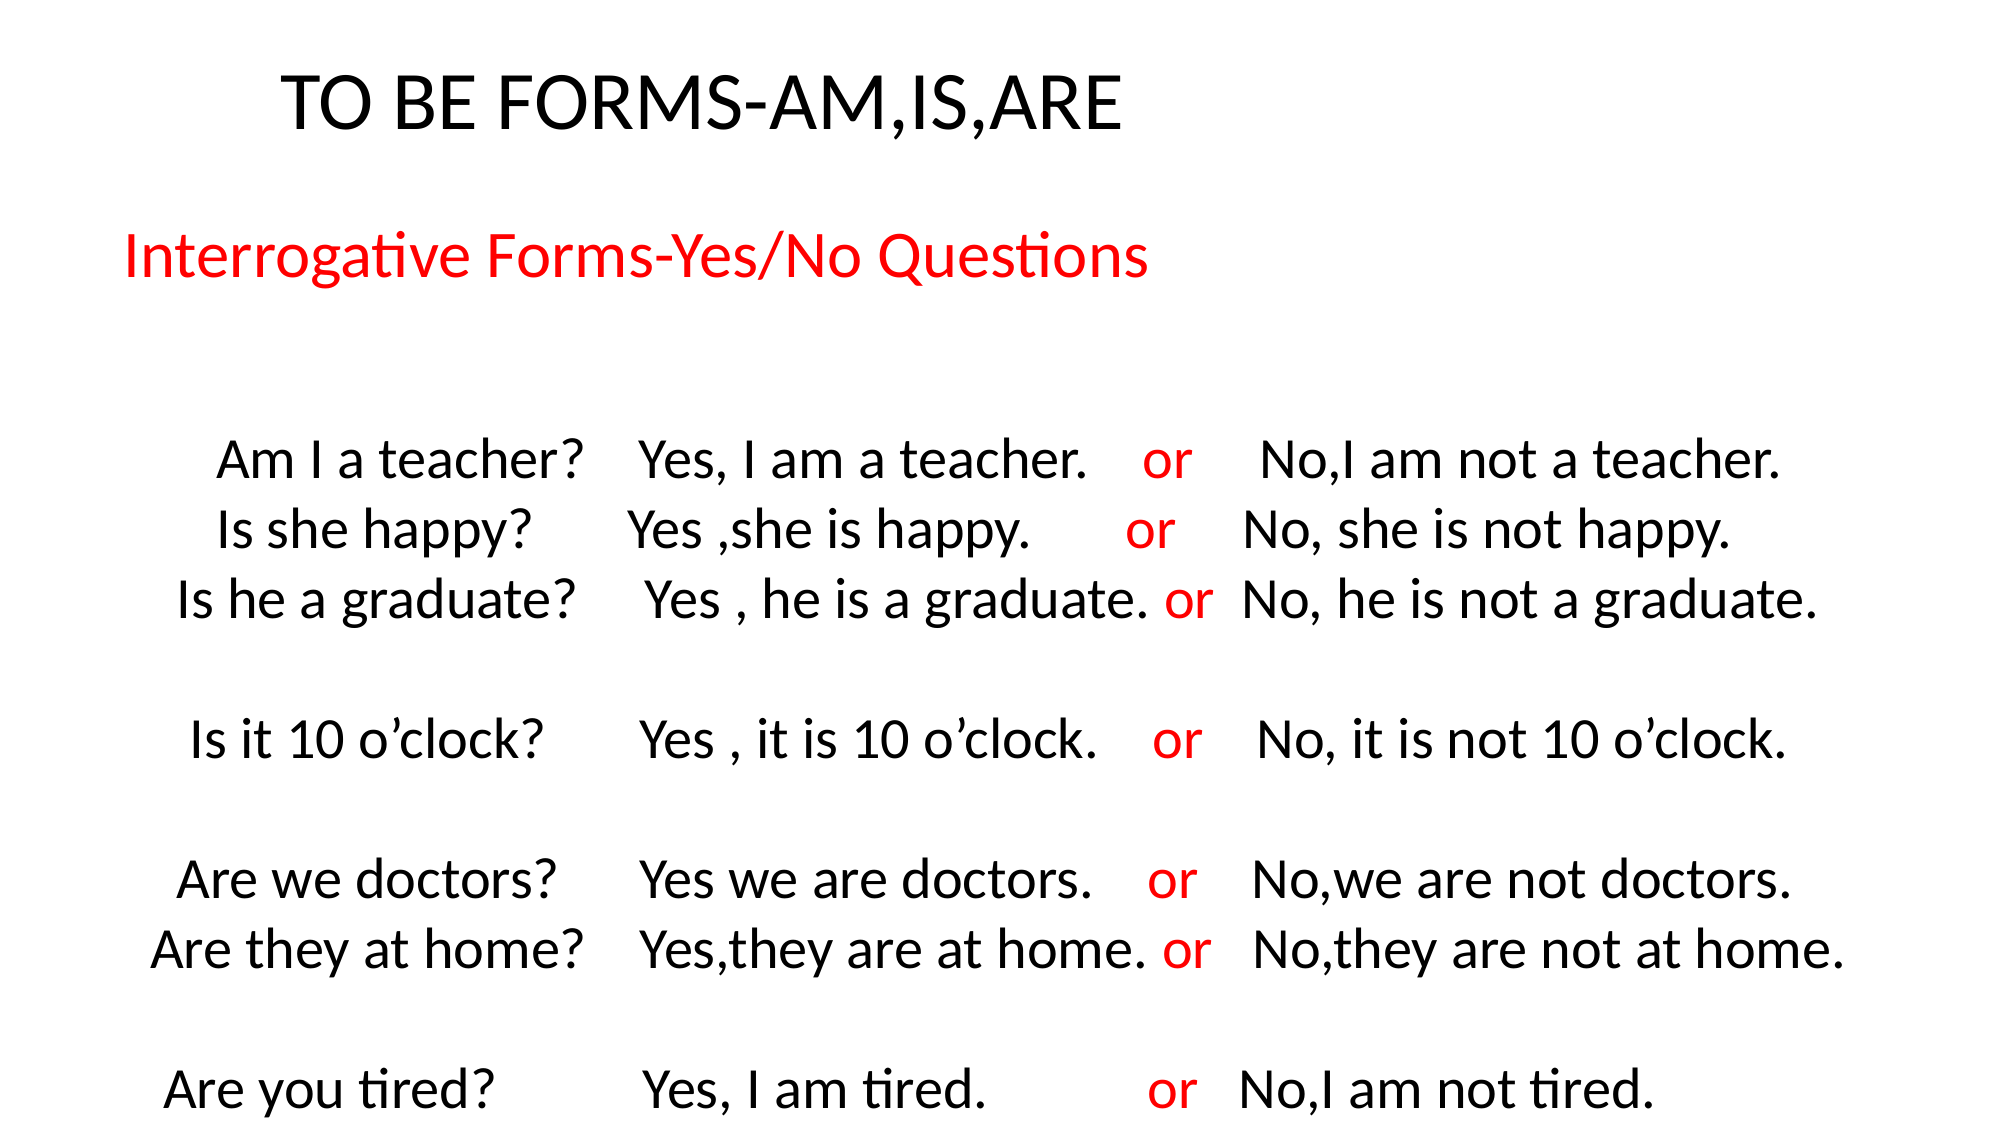

TO BE FORMS-AM,IS,ARE
Interrogative Forms-Yes/No Questions
       Am I a teacher?    Yes, I am a teacher.    or     No,I am not a teacher.
       Is she happy?       Yes ,she is happy.       or     No, she is not happy.
    Is he a graduate?     Yes , he is a graduate. or  No, he is not a graduate.
     Is it 10 o’clock?       Yes , it is 10 o’clock.    or    No, it is not 10 o’clock.
    Are we doctors?      Yes we are doctors.    or    No,we are not doctors.
  Are they at home?    Yes,they are at home. or   No,they are not at home.
   Are you tired?           Yes, I am tired.            or   No,I am not tired.